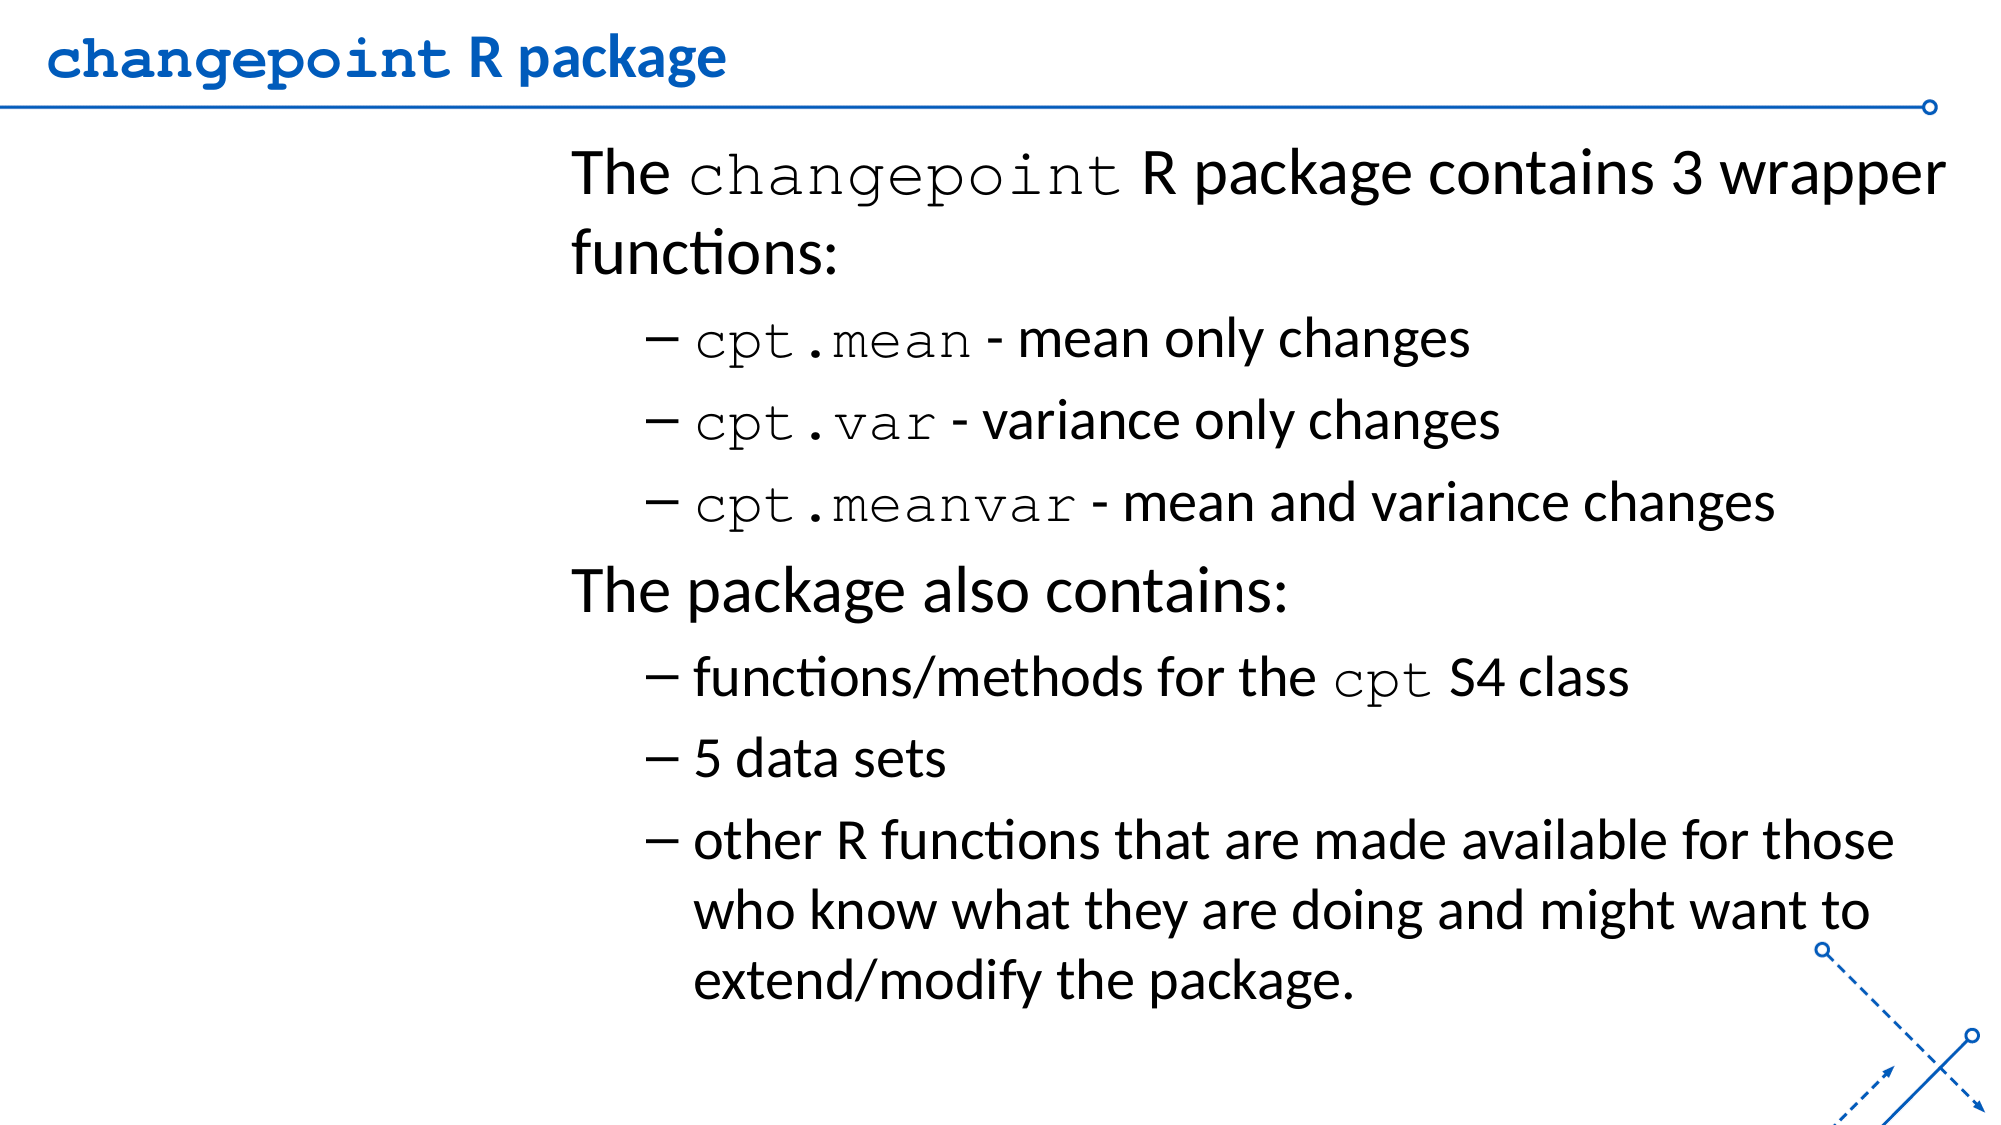

# changepoint R package
The changepoint R package contains 3 wrapper functions:
cpt.mean - mean only changes
cpt.var - variance only changes
cpt.meanvar - mean and variance changes
The package also contains:
functions/methods for the cpt S4 class
5 data sets
other R functions that are made available for those who know what they are doing and might want to extend/modify the package.